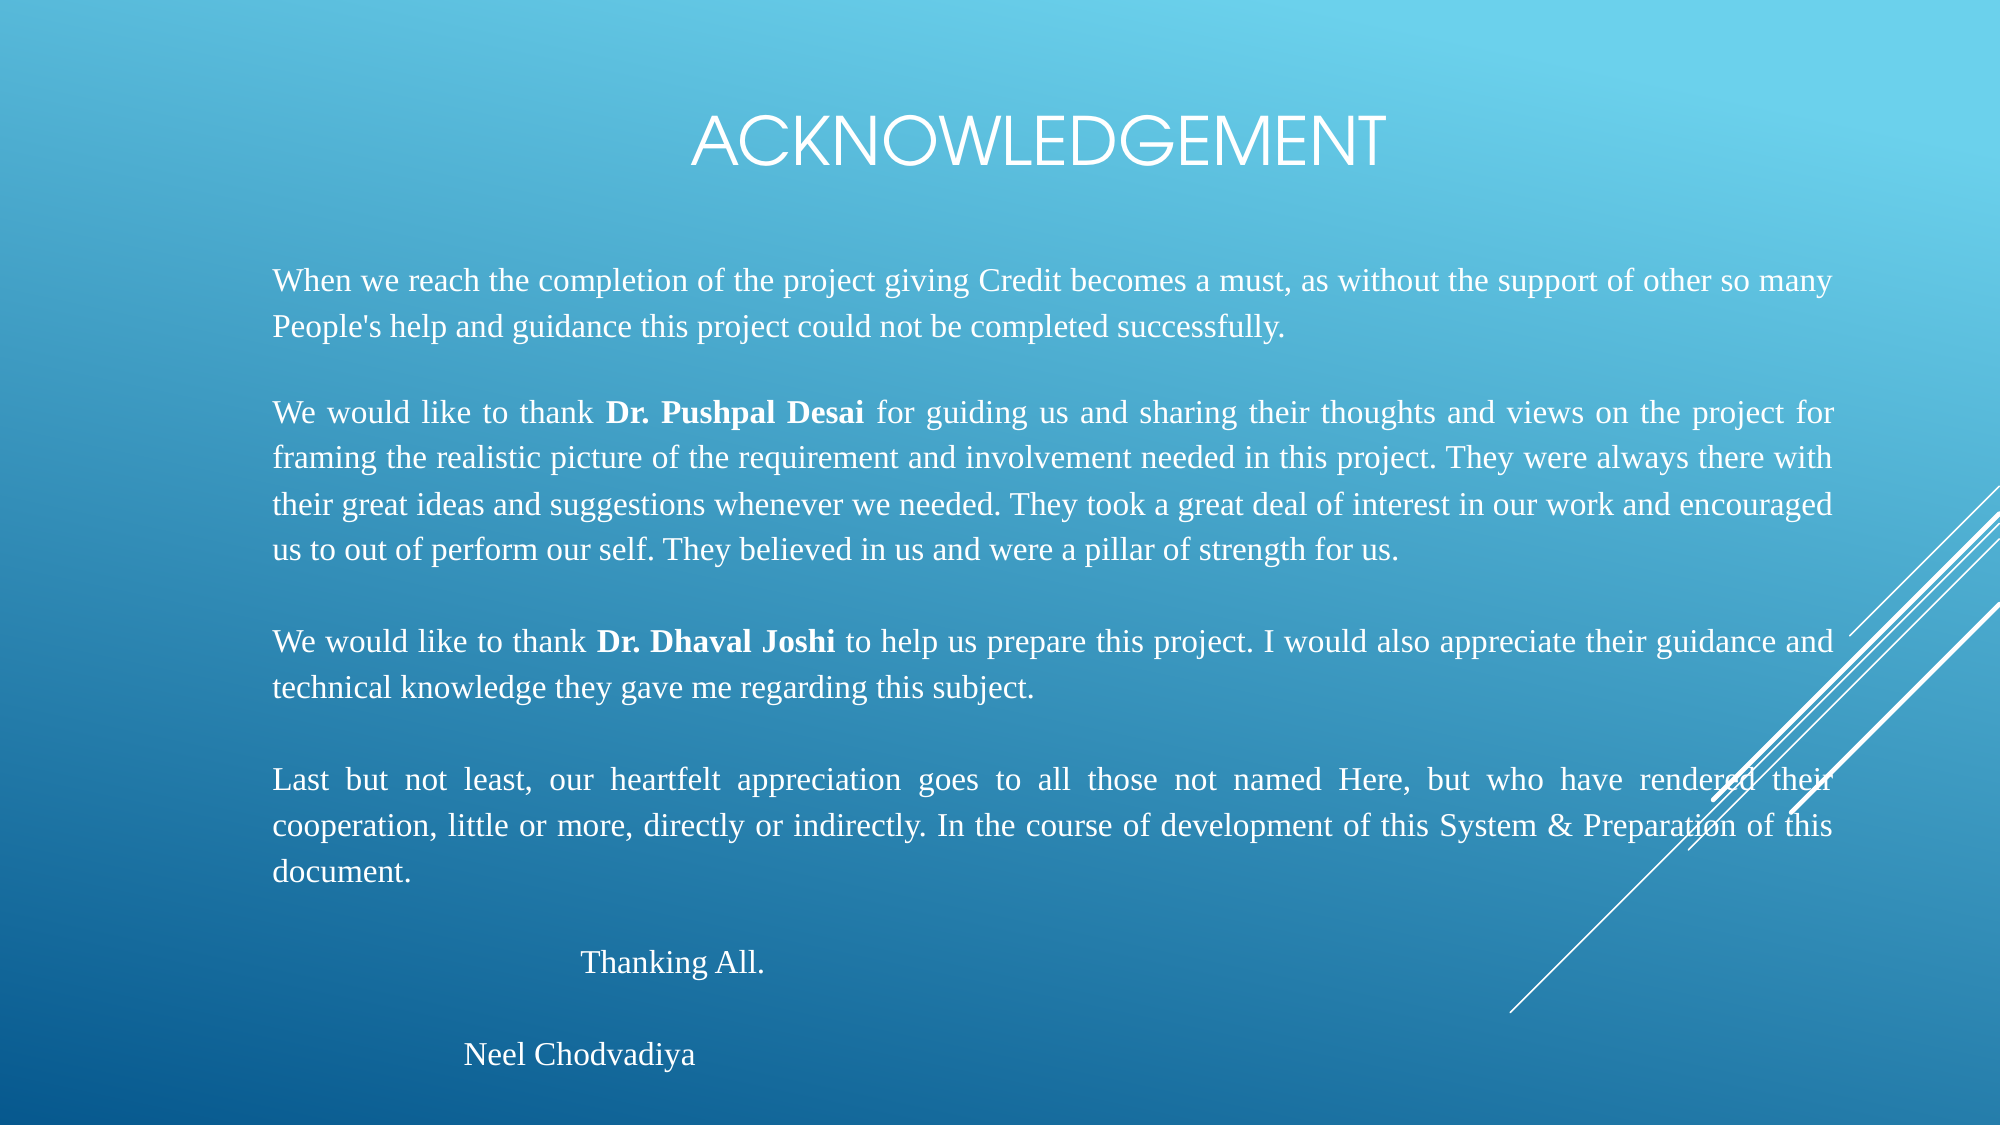

ACKNOWLEDGEMENT
When we reach the completion of the project giving Credit becomes a must, as without the support of other so many People's help and guidance this project could not be completed successfully.

We would like to thank Dr. Pushpal Desai for guiding us and sharing their thoughts and views on the project for framing the realistic picture of the requirement and involvement needed in this project. They were always there with their great ideas and suggestions whenever we needed. They took a great deal of interest in our work and encouraged us to out of perform our self. They believed in us and were a pillar of strength for us.

We would like to thank Dr. Dhaval Joshi to help us prepare this project. I would also appreciate their guidance and technical knowledge they gave me regarding this subject.

Last but not least, our heartfelt appreciation goes to all those not named Here, but who have rendered their cooperation, little or more, directly or indirectly. In the course of development of this System & Preparation of this document.
                                                                                                           				 			 Thanking All.
                                                                                                          				  		     Neel Chodvadiya